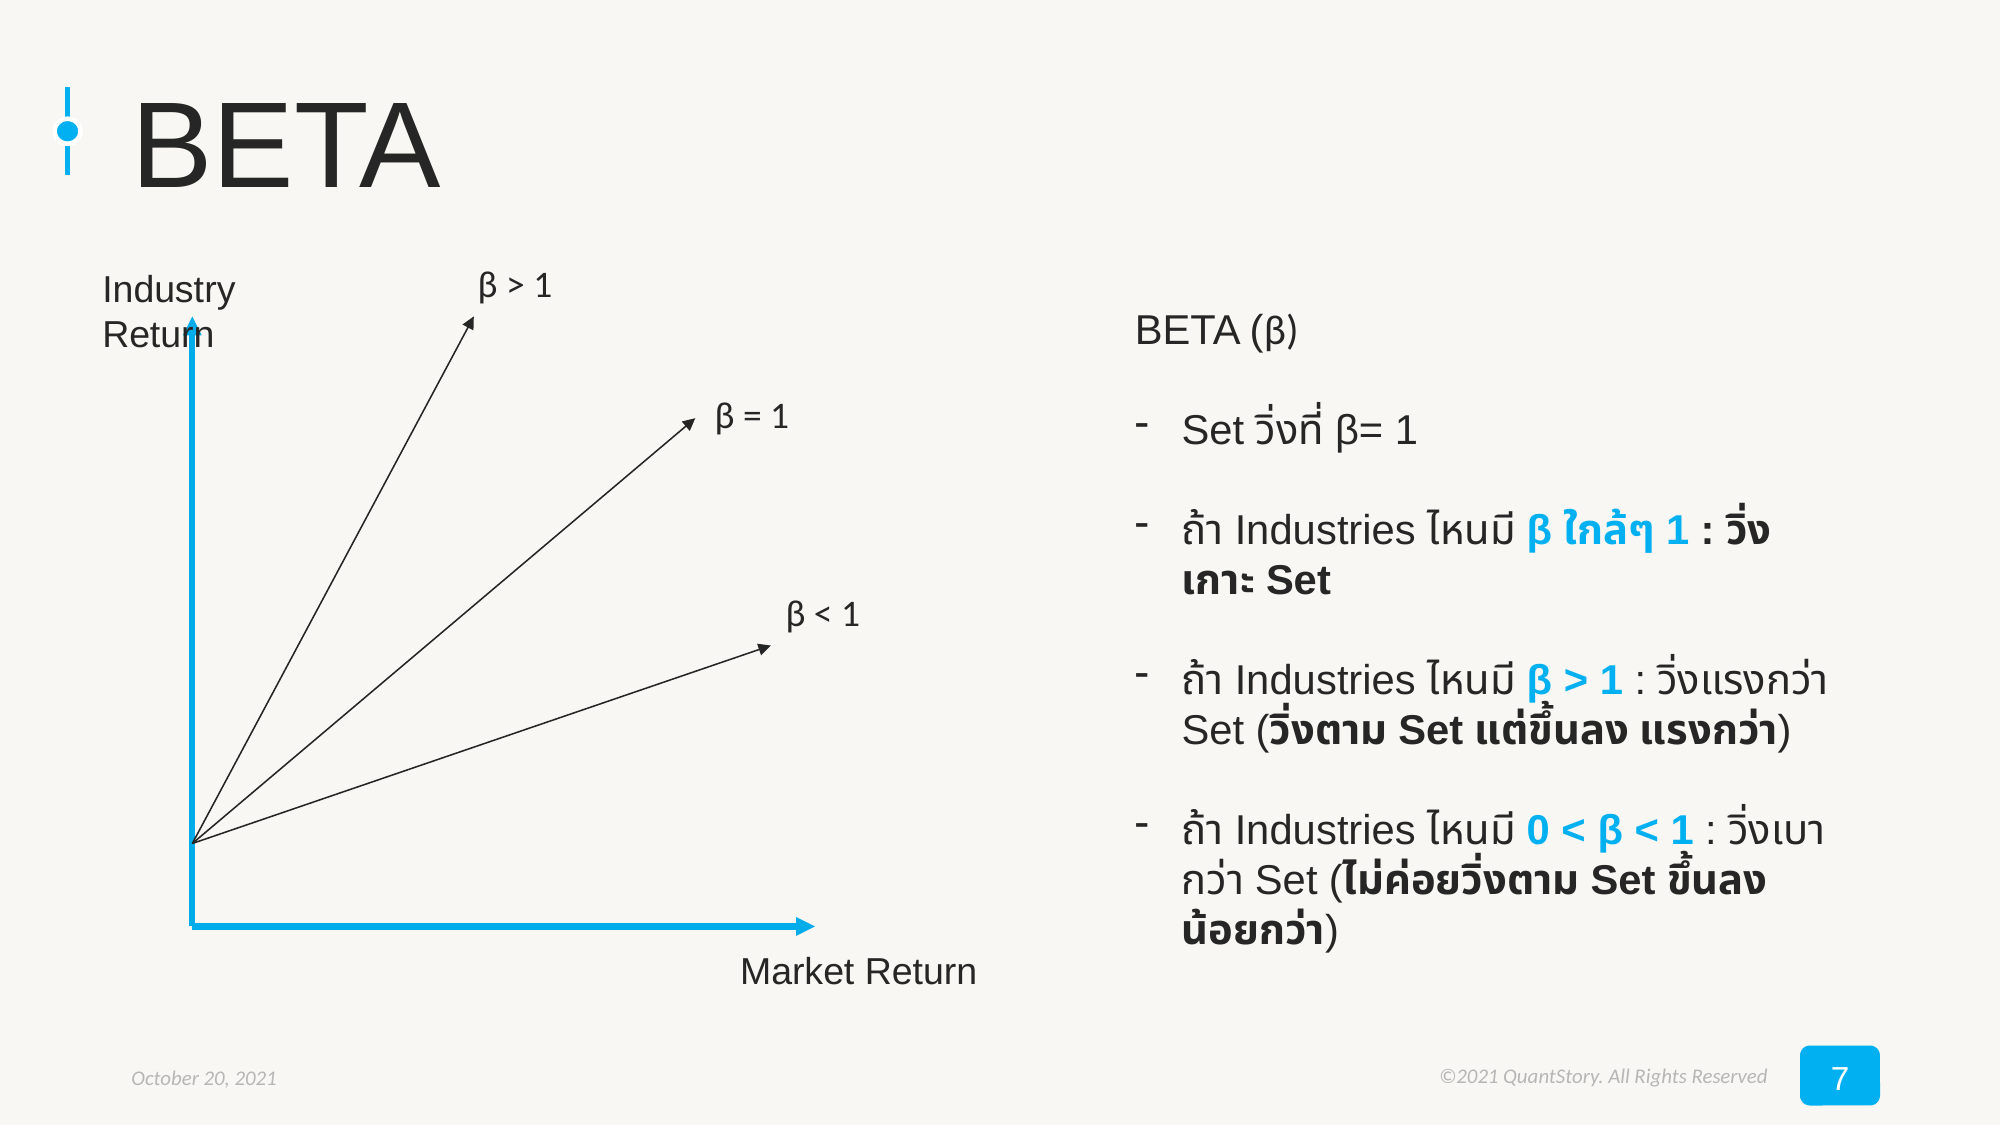

# BETA
β > 1
Industry Return
BETA (β)

Set วิ่งที่ β= 1

ถ้า Industries ไหนมี β ใกล้ๆ 1 : วิ่งเกาะ Set

ถ้า Industries ไหนมี β > 1 : วิ่งแรงกว่า Set (วิ่งตาม Set แต่ขึ้นลง แรงกว่า)

ถ้า Industries ไหนมี 0 < β < 1 : วิ่งเบากว่า Set (ไม่ค่อยวิ่งตาม Set ขึ้นลง น้อยกว่า)

β = 1
β < 1
Market Return
7
©2021 QuantStory. All Rights Reserved
October 20, 2021